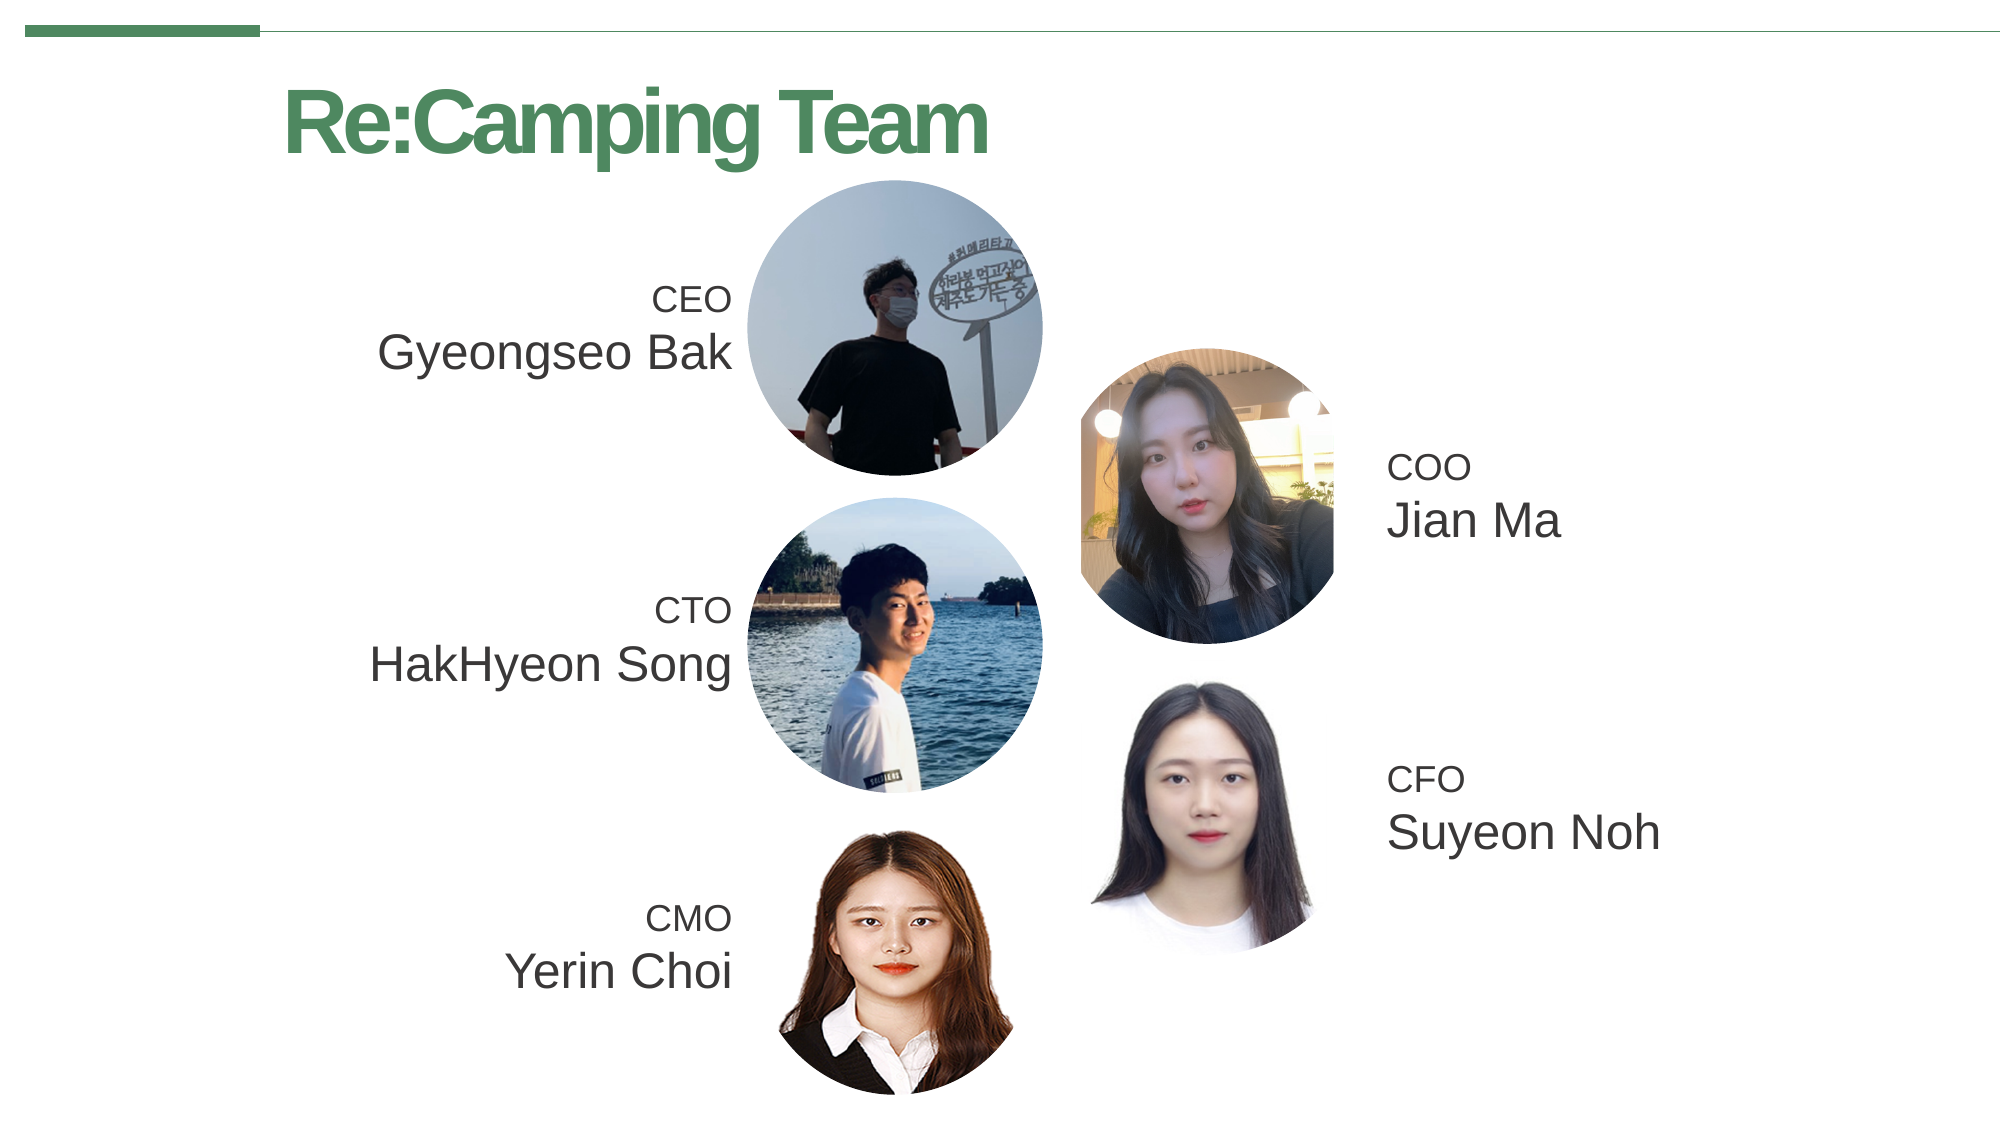

Re:Camping Team

CEO
Gyeongseo Bak

COO
Jian Ma

CTO
HakHyeon Song

CFO
Suyeon Noh

CMO
Yerin Choi